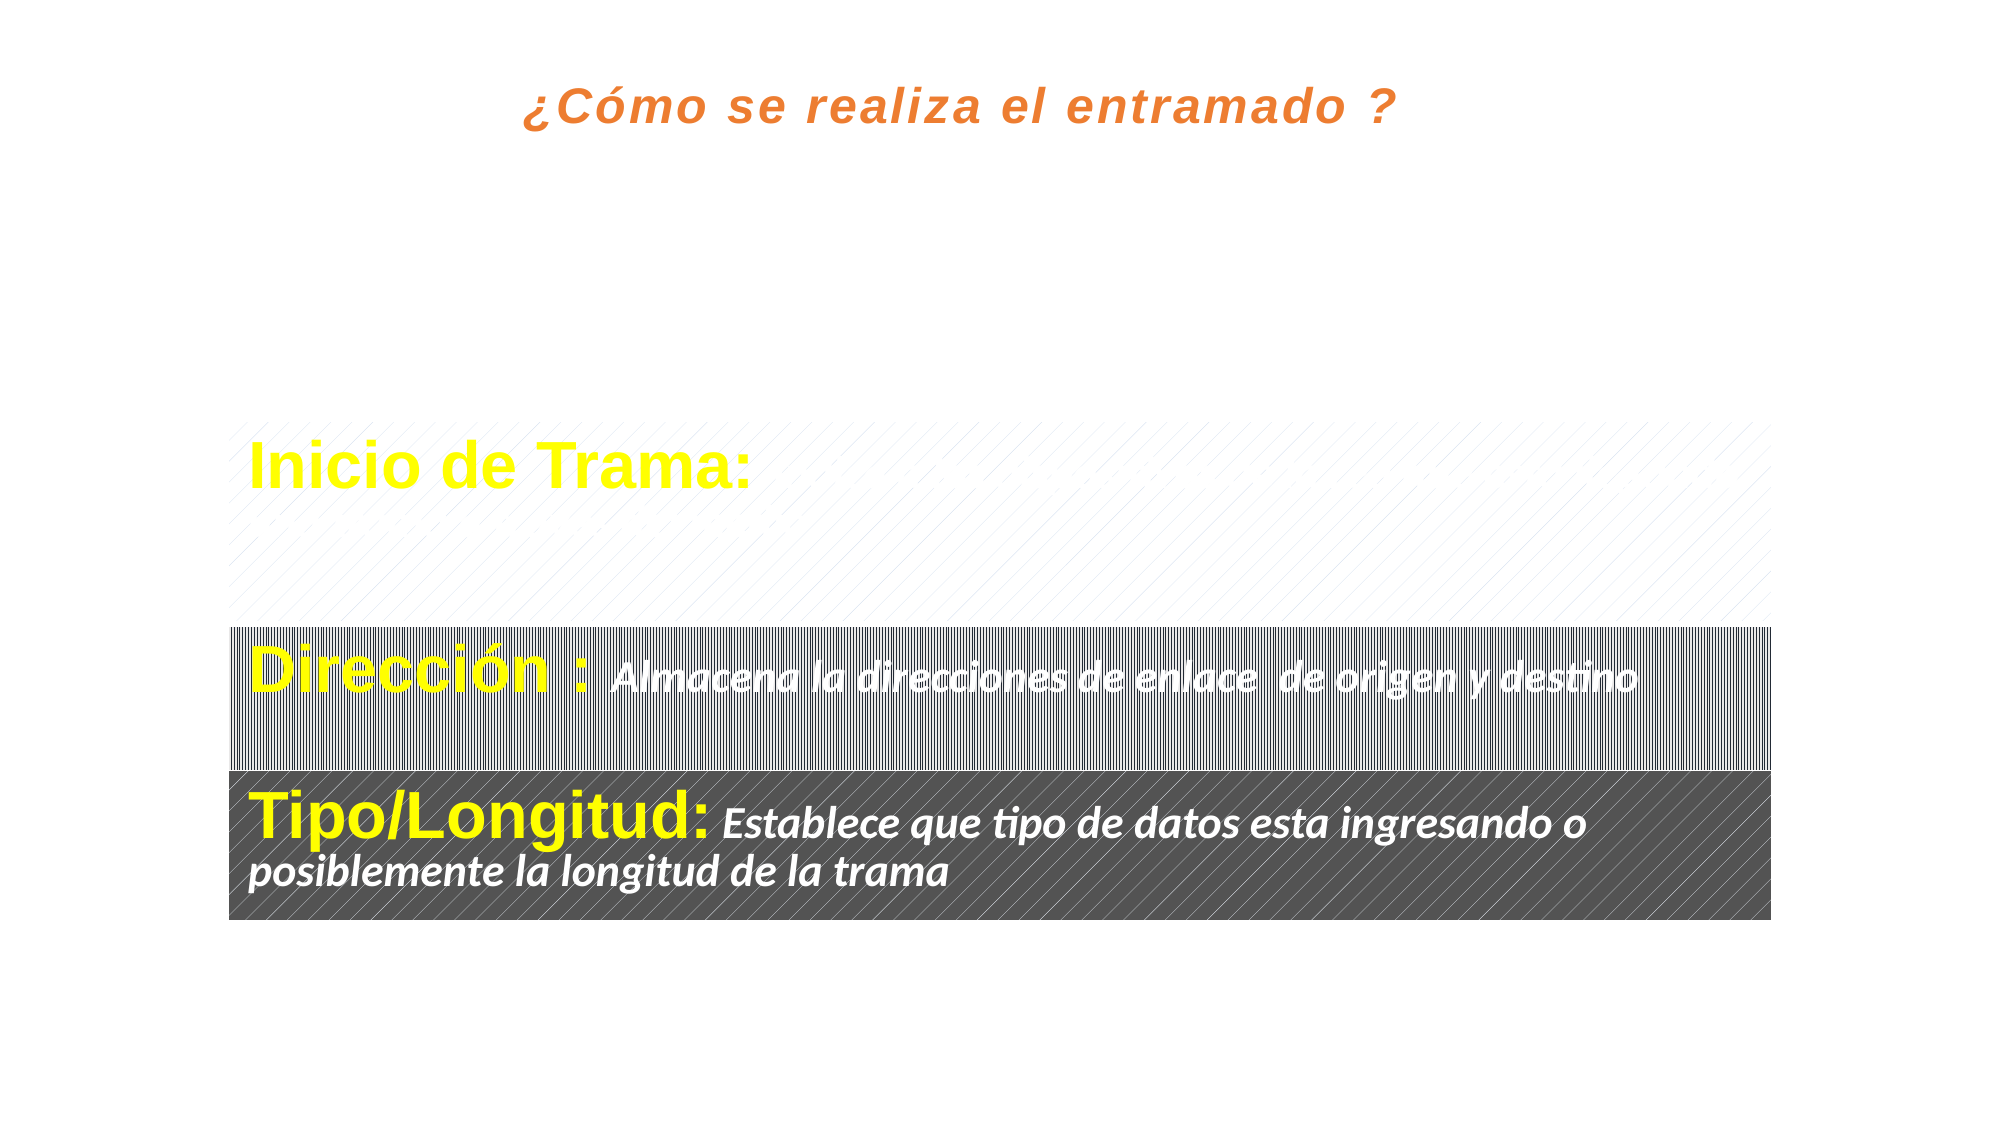

¿Cómo se realiza el entramado ?
Encabezado:
| Inicio de Trama: Indica a los dispositivos de la red que esta llegando una trama a través del medio. |
| --- |
| Dirección : Almacena la direcciones de enlace de origen y destino |
| Tipo/Longitud: Establece que tipo de datos esta ingresando o posiblemente la longitud de la trama |